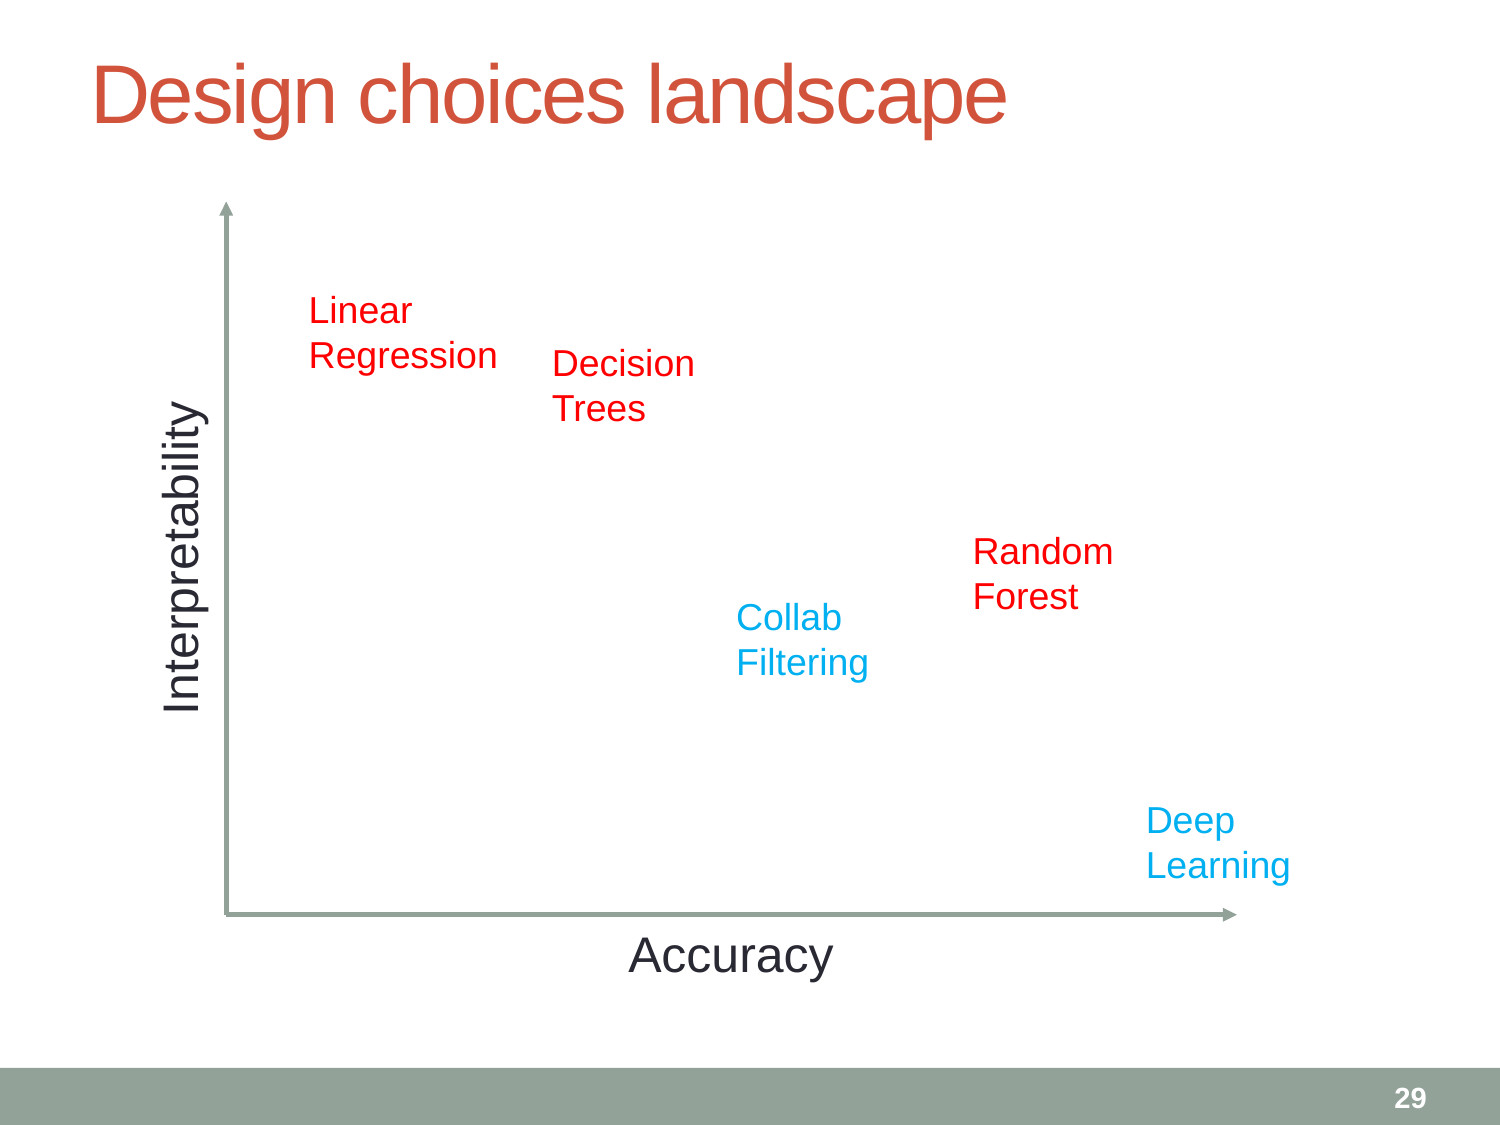

# Design choices landscape
Linear
Regression
Decision
Trees
Random
Forest
Interpretability
Collab
Filtering
Deep
Learning
Accuracy
29